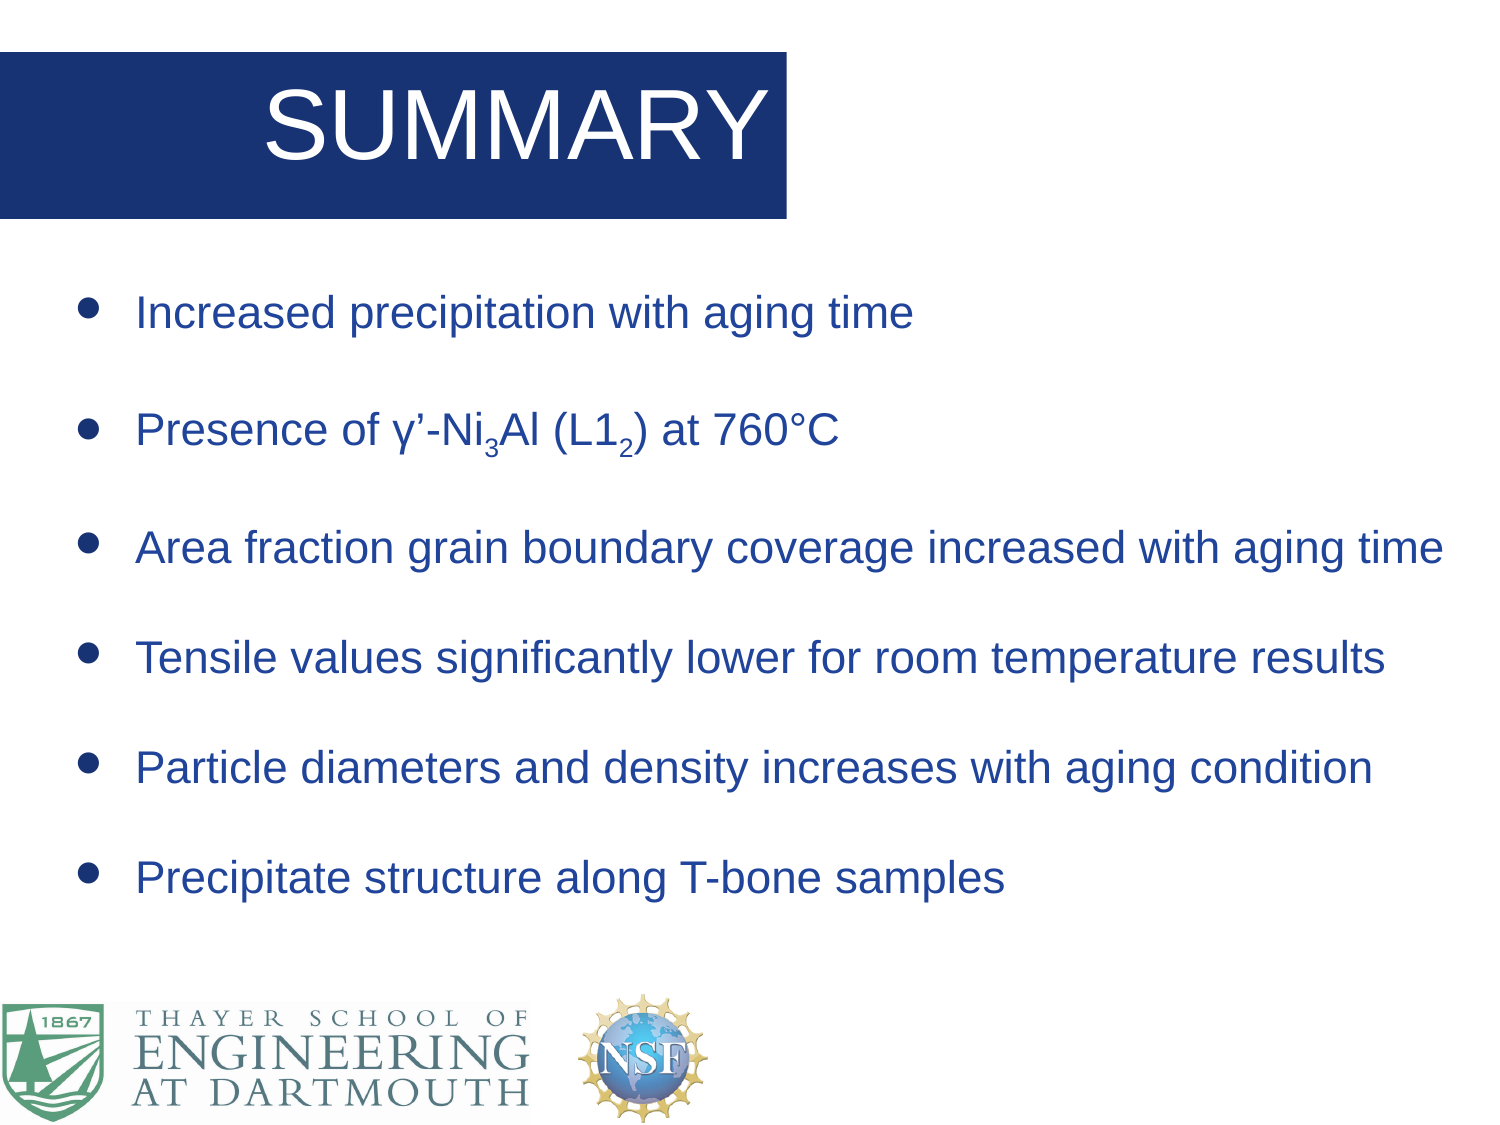

Summary
Increased precipitation with aging time
Presence of γ’-Ni3Al (L12) at 760°C
Area fraction grain boundary coverage increased with aging time
Tensile values significantly lower for room temperature results
Particle diameters and density increases with aging condition
Precipitate structure along T-bone samples